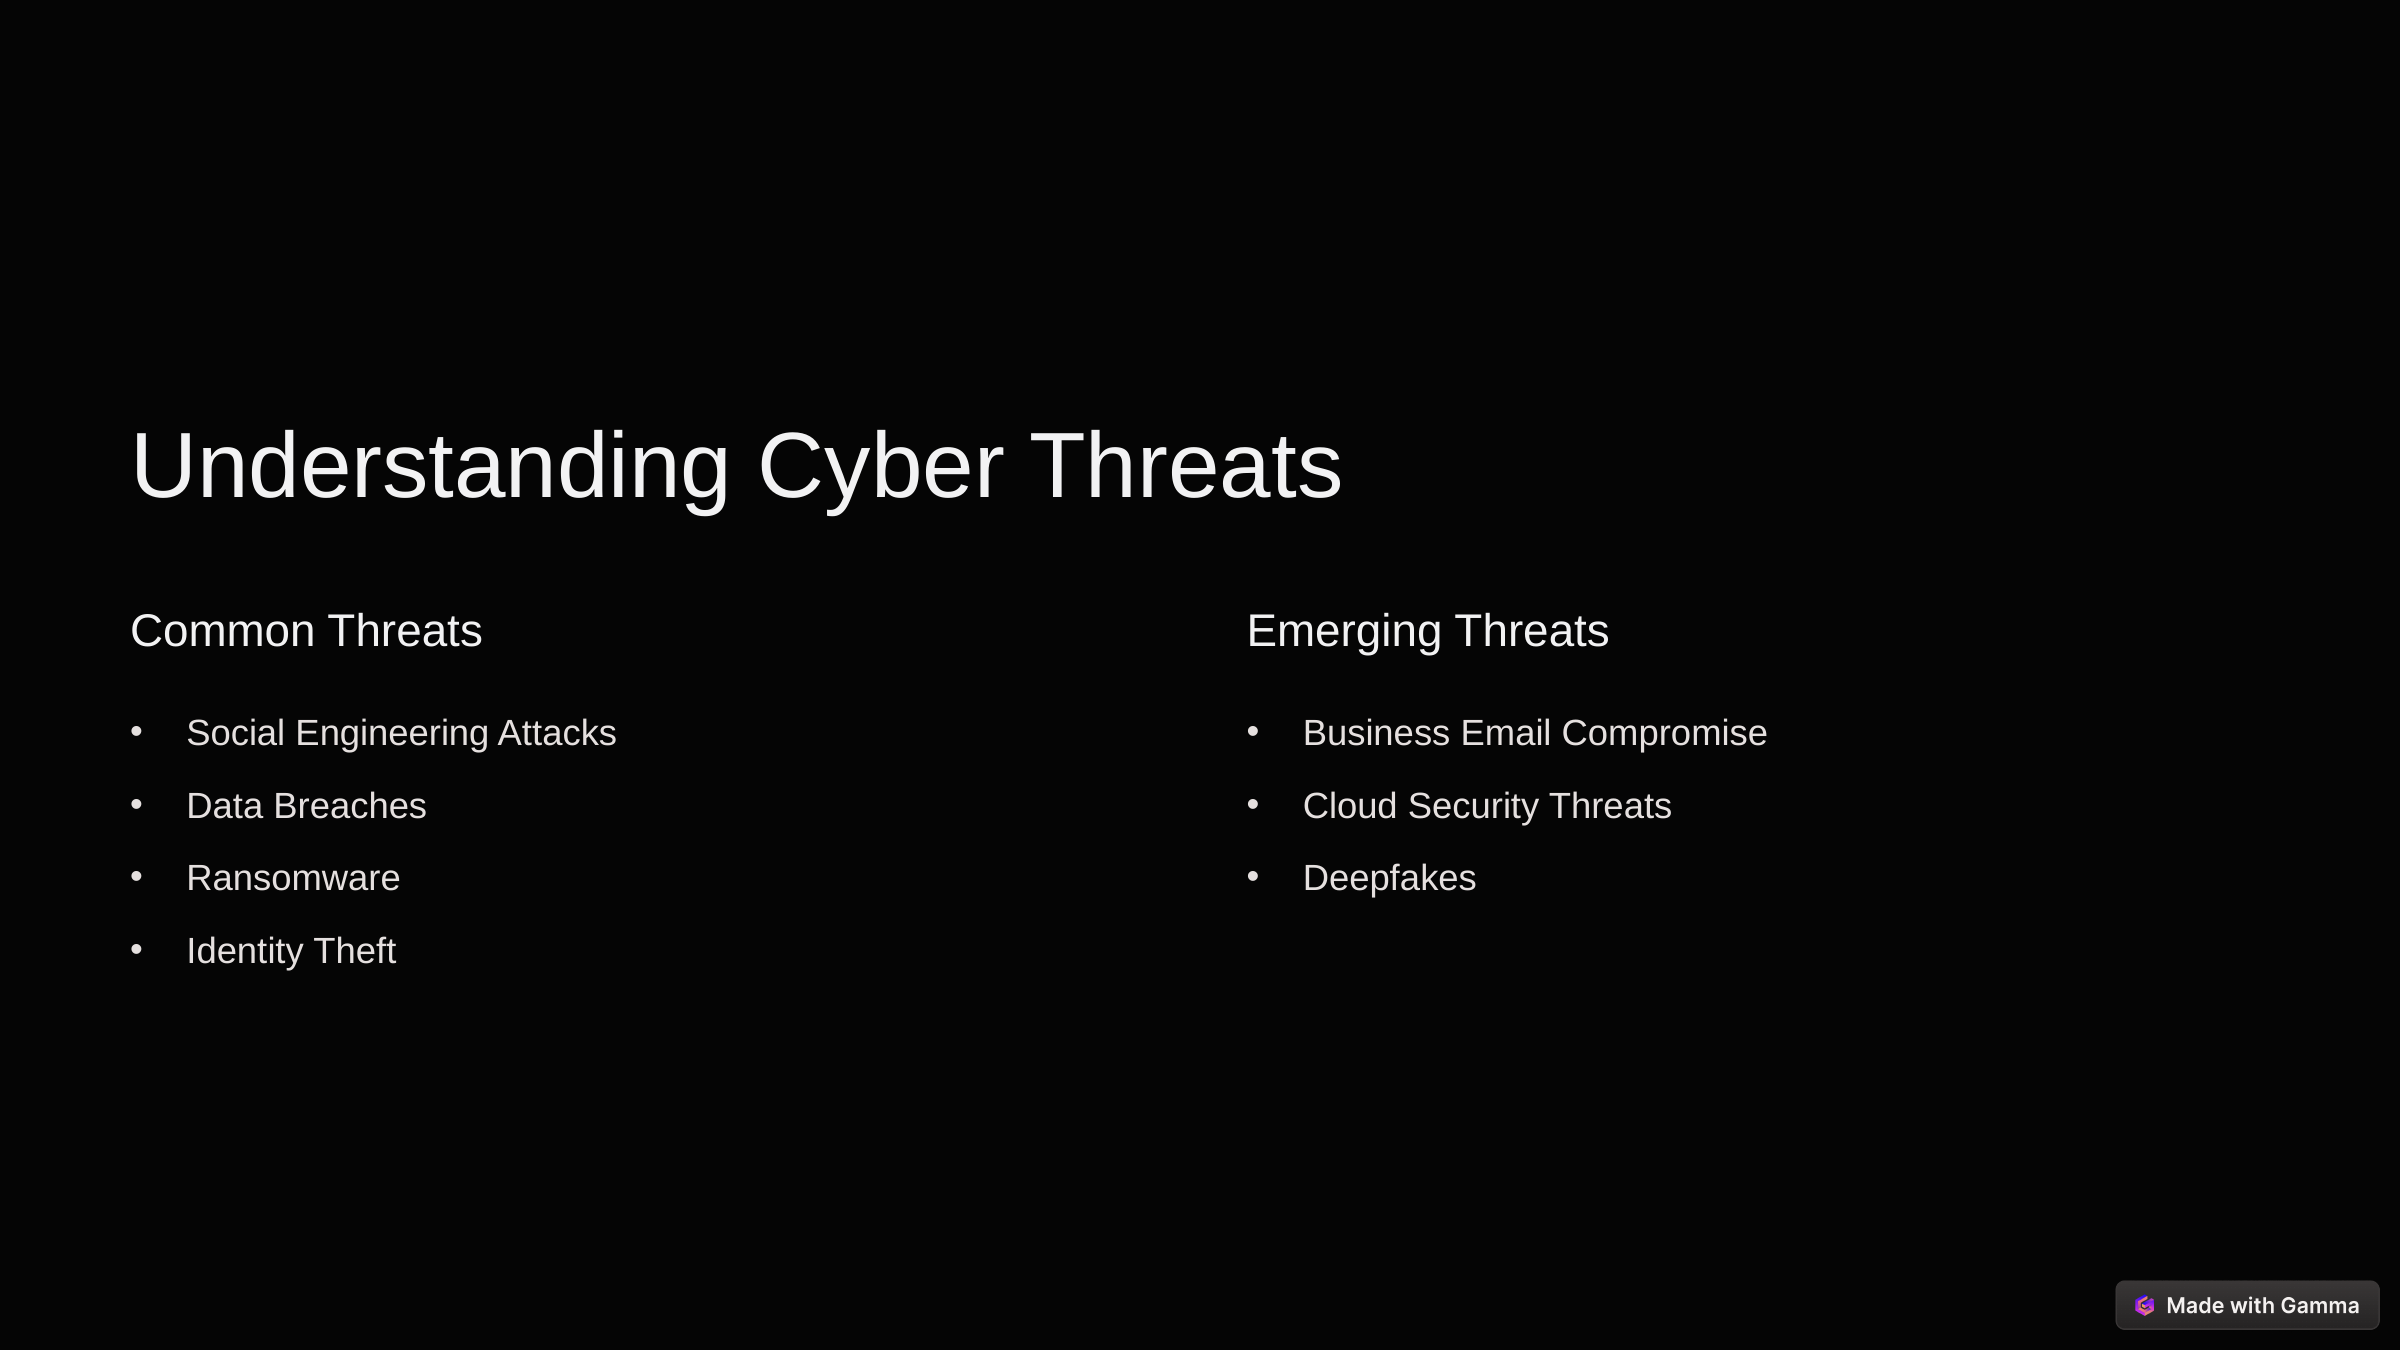

Understanding Cyber Threats
Common Threats
Emerging Threats
Social Engineering Attacks
Business Email Compromise
Data Breaches
Cloud Security Threats
Ransomware
Deepfakes
Identity Theft